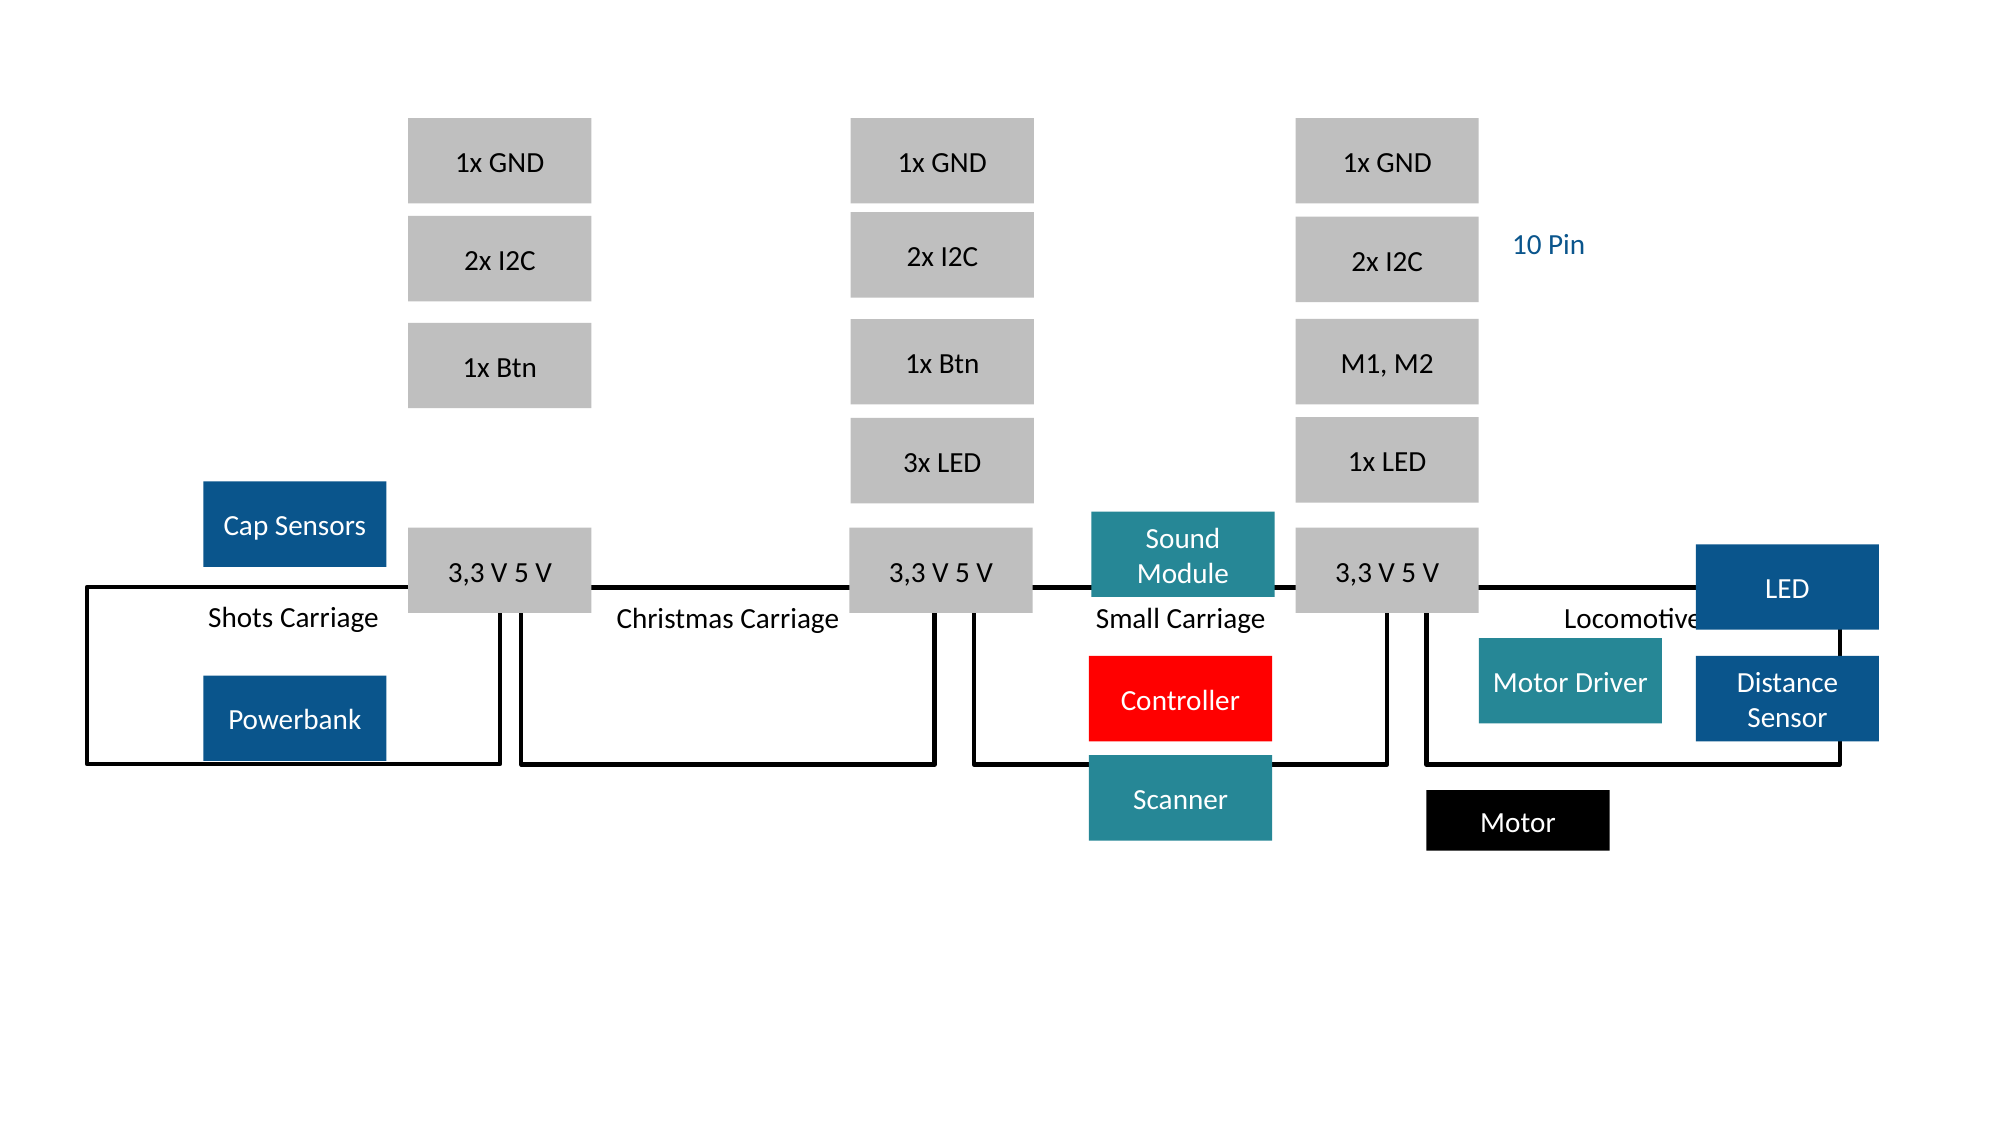

#
1x GND
1x GND
1x GND
2x I2C
2x I2C
2x I2C
10 Pin
M1, M2
1x Btn
1x Btn
1x LED
3x LED
Cap Sensors
Sound Module
3,3 V 5 V
3,3 V 5 V
3,3 V 5 V
LED
Shots Carriage
Christmas Carriage
Small Carriage
Locomotive
Motor Driver
Controller
Distance Sensor
Powerbank
Scanner
Motor